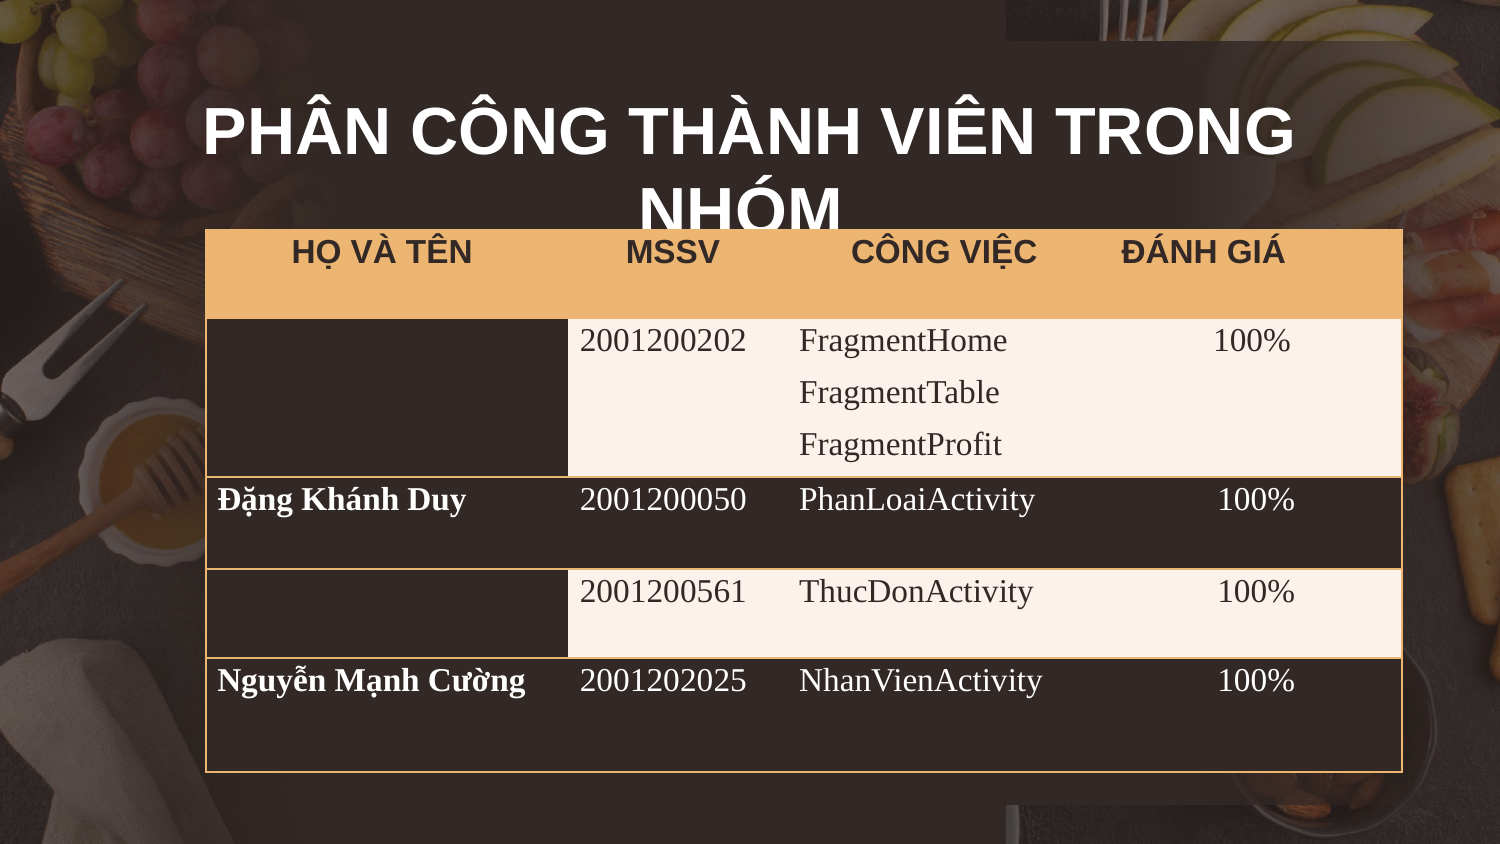

# PHÂN CÔNG THÀNH VIÊN TRONG NHÓM
| HỌ VÀ TÊN | MSSV | CÔNG VIỆC | ĐÁNH GIÁ |
| --- | --- | --- | --- |
| Khưu Văn Hòa | 2001200202 | FragmentHome FragmentTable FragmentProfit | 100% |
| Đặng Khánh Duy | 2001200050 | PhanLoaiActivity | 100% |
| Mai Nguyễn Phước Yến | 2001200561 | ThucDonActivity | 100% |
| Nguyễn Mạnh Cường | 2001202025 | NhanVienActivity | 100% |